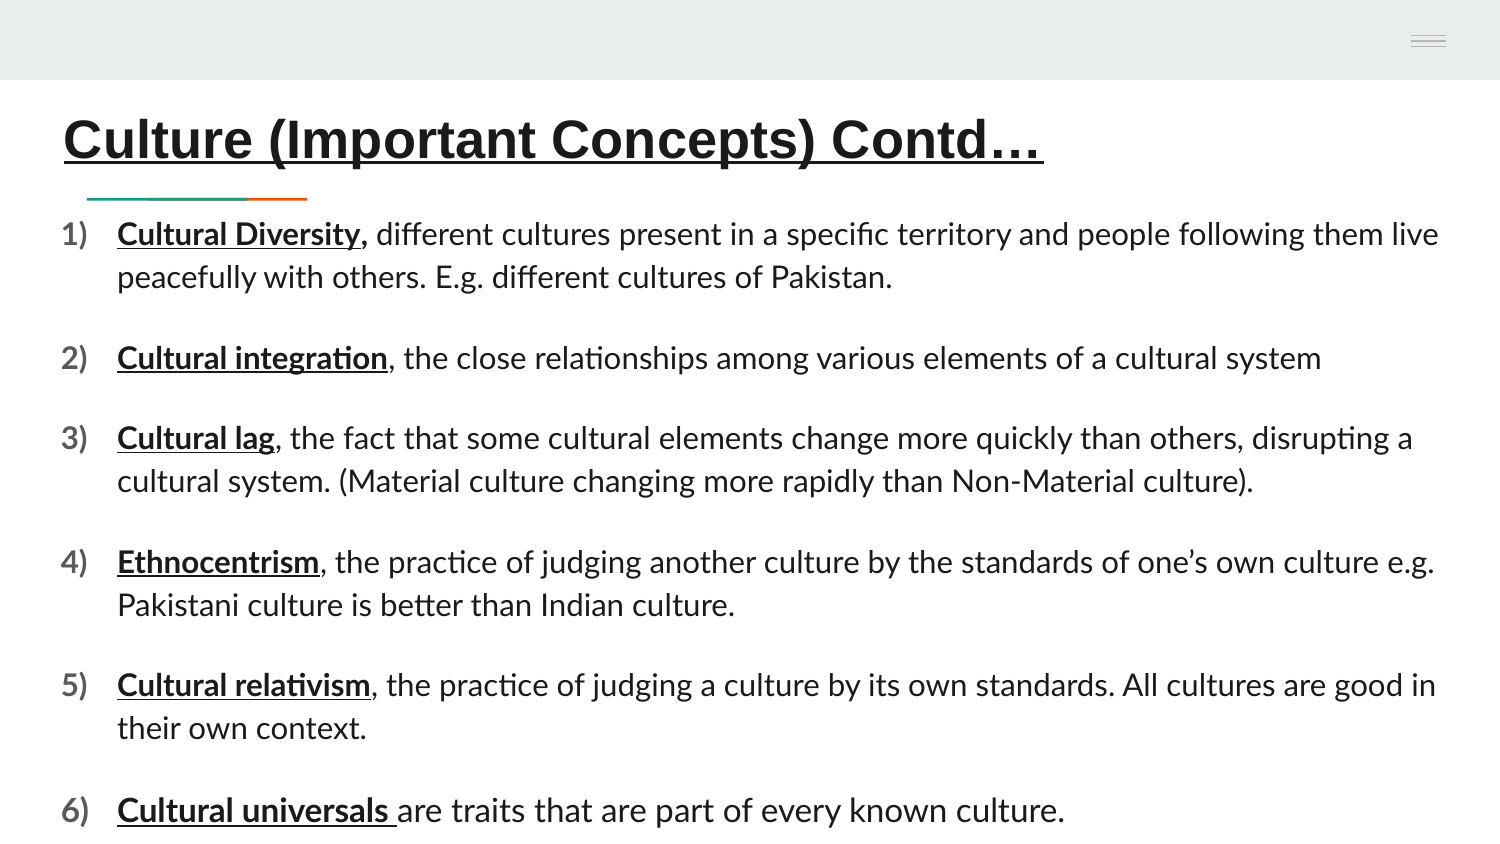

# Culture (Important Concepts) Contd…
Cultural Diversity, different cultures present in a specific territory and people following them live peacefully with others. E.g. different cultures of Pakistan.

Cultural integration, the close relationships among various elements of a cultural system

Cultural lag, the fact that some cultural elements change more quickly than others, disrupting a cultural system. (Material culture changing more rapidly than Non-Material culture).

Ethnocentrism, the practice of judging another culture by the standards of one’s own culture e.g. Pakistani culture is better than Indian culture.

Cultural relativism, the practice of judging a culture by its own standards. All cultures are good in their own context.

Cultural universals are traits that are part of every known culture.